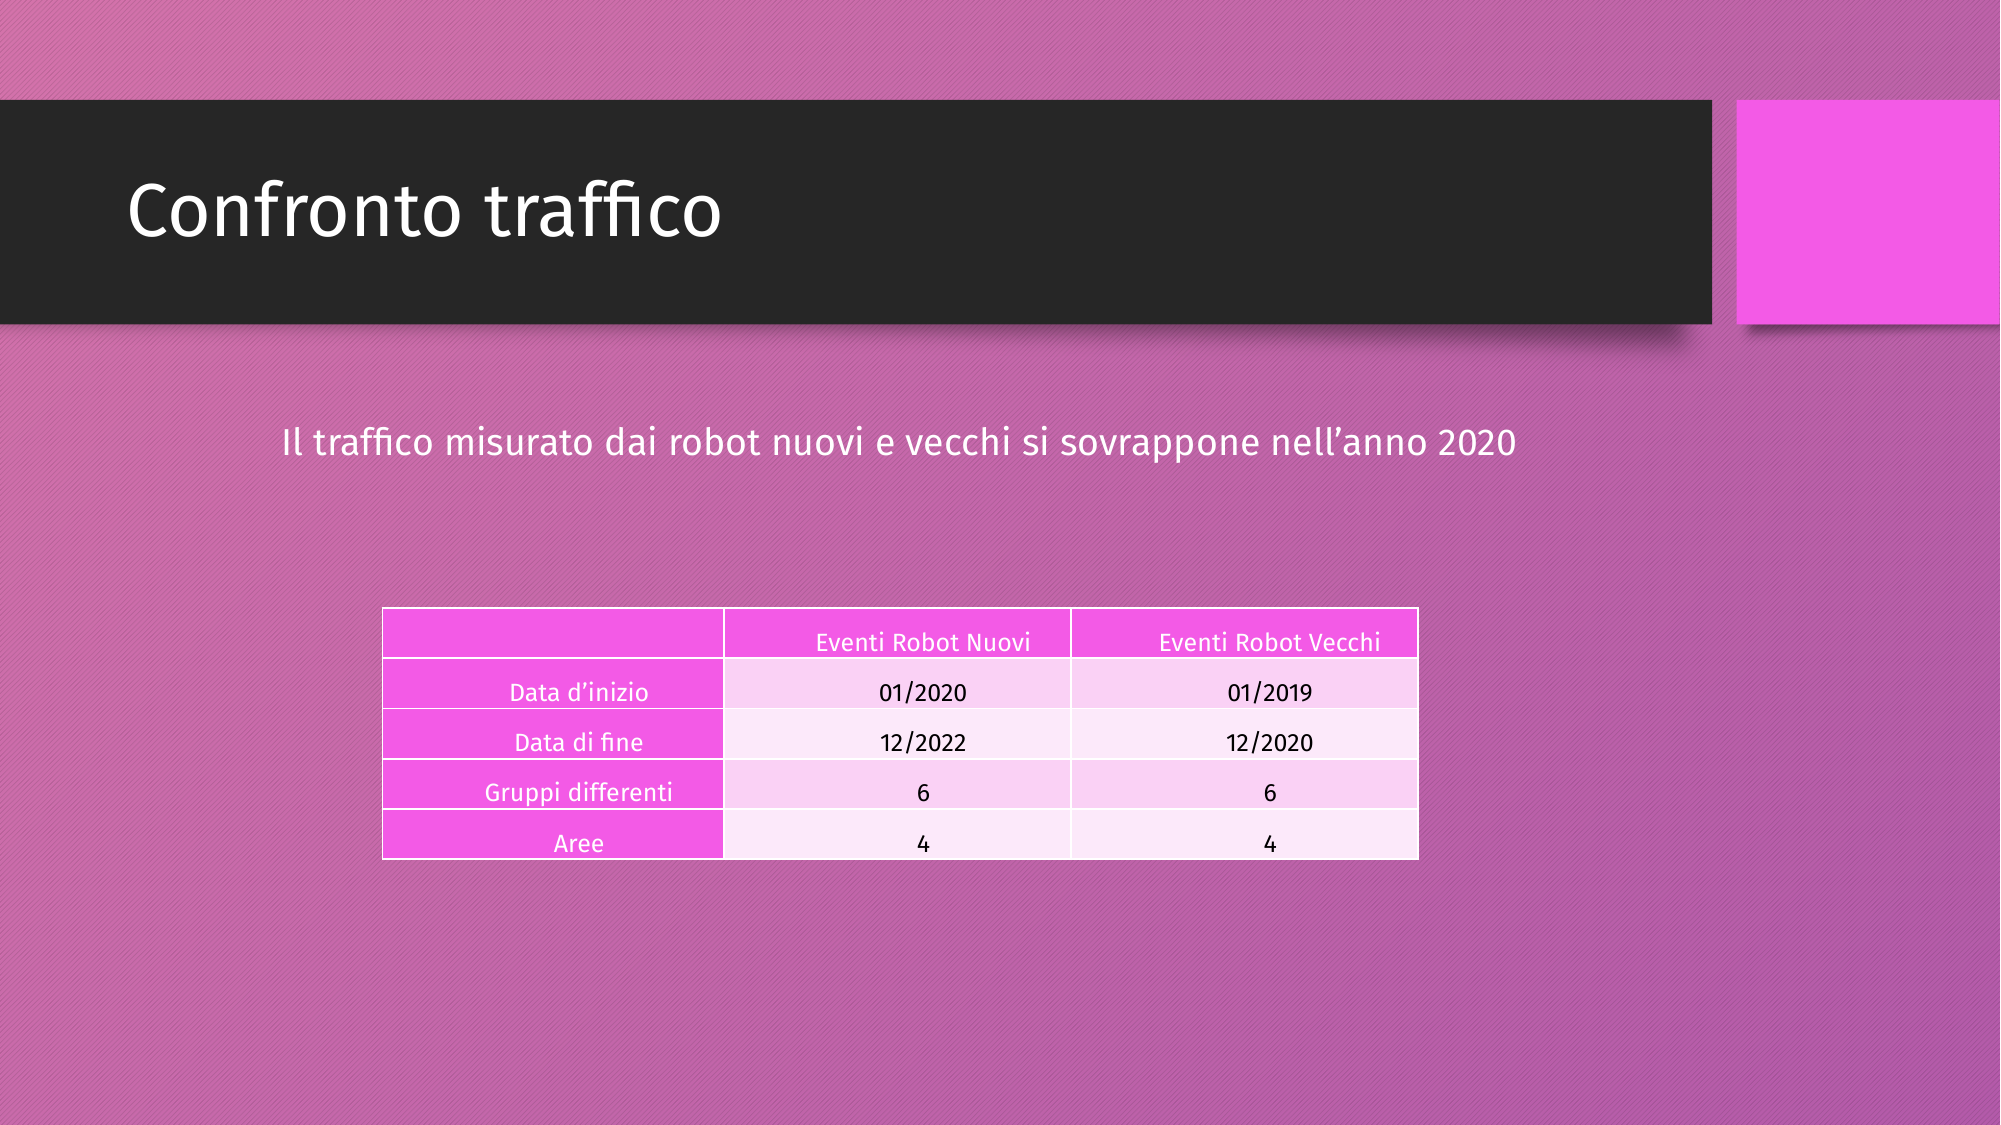

# Confronto traffico
Il traffico misurato dai robot nuovi e vecchi si sovrappone nell’anno 2020

|  | Eventi Robot Nuovi | Eventi Robot Vecchi |
| --- | --- | --- |
| Data d’inizio | 01/2020 | 01/2019 |
| Data di fine | 12/2022 | 12/2020 |
| Gruppi differenti | 6 | 6 |
| Aree | 4 | 4 |